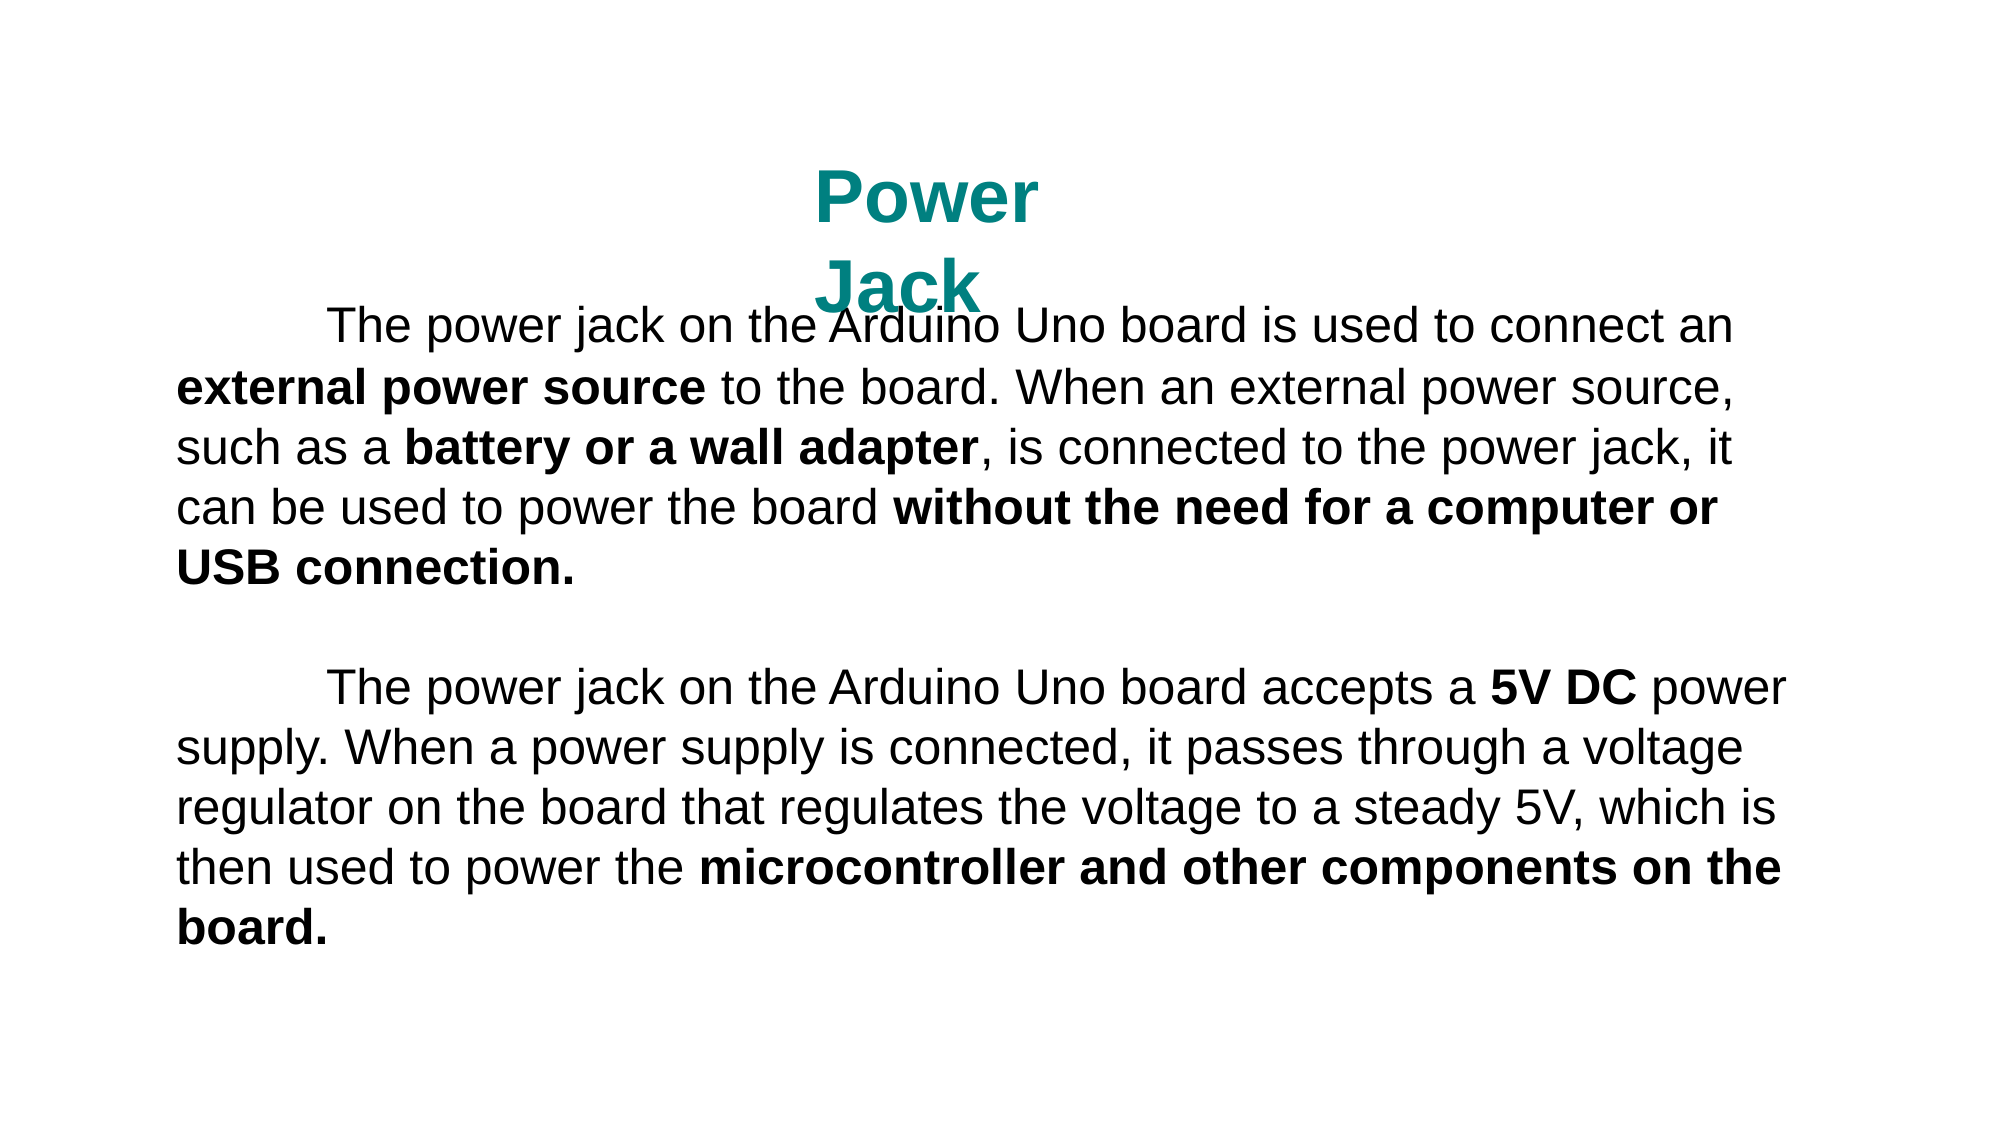

Power Jack
	The power jack on the Arduino Uno board is used to connect an external power source to the board. When an external power source, such as a battery or a wall adapter, is connected to the power jack, it can be used to power the board without the need for a computer or USB connection.

	The power jack on the Arduino Uno board accepts a 5V DC power supply. When a power supply is connected, it passes through a voltage regulator on the board that regulates the voltage to a steady 5V, which is then used to power the microcontroller and other components on the board.